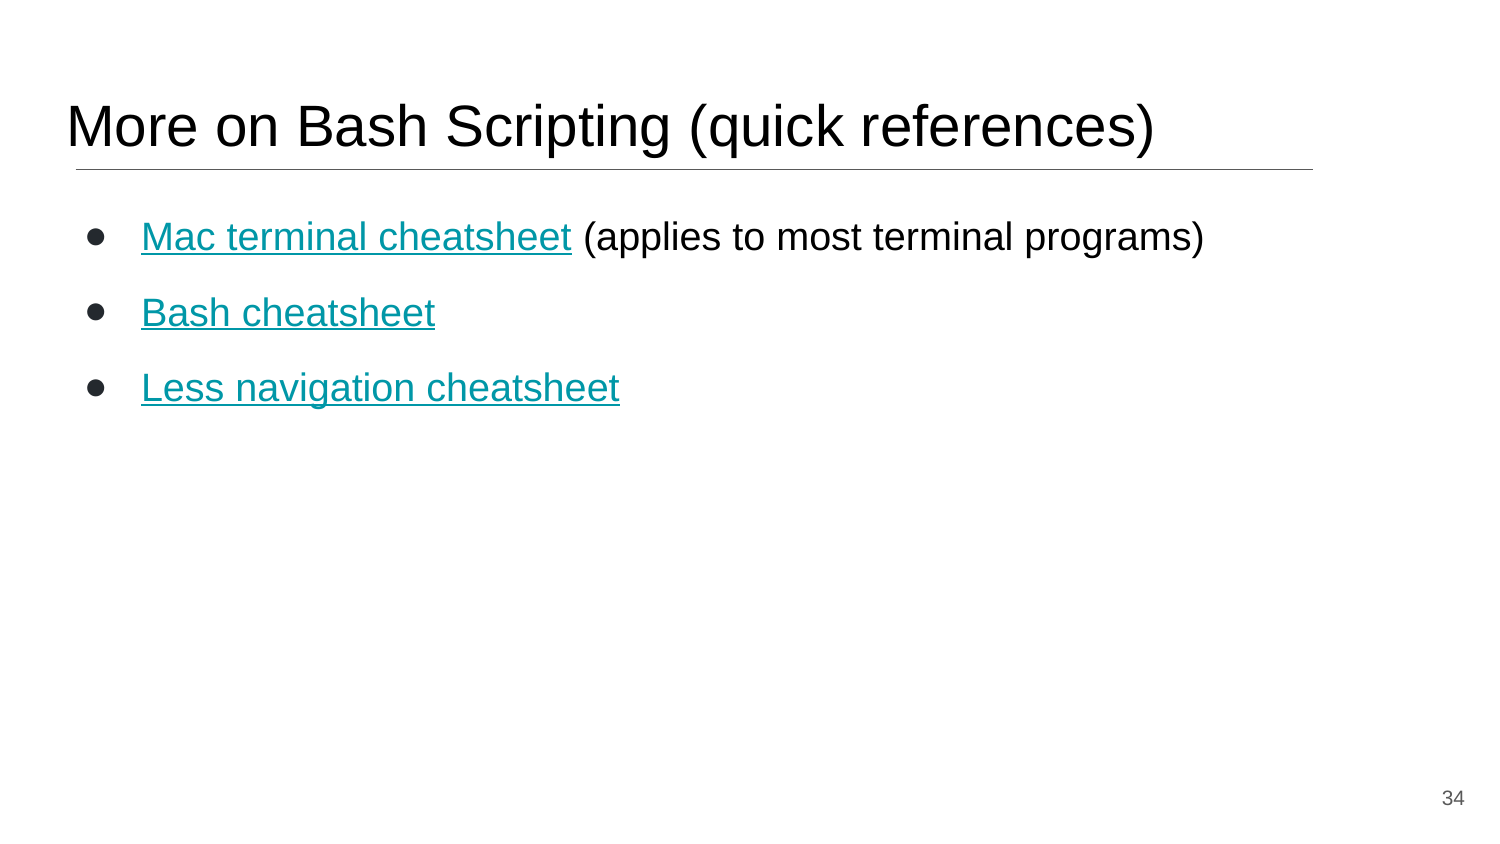

# More on Bash Scripting (quick references)
Mac terminal cheatsheet (applies to most terminal programs)
Bash cheatsheet
Less navigation cheatsheet

34